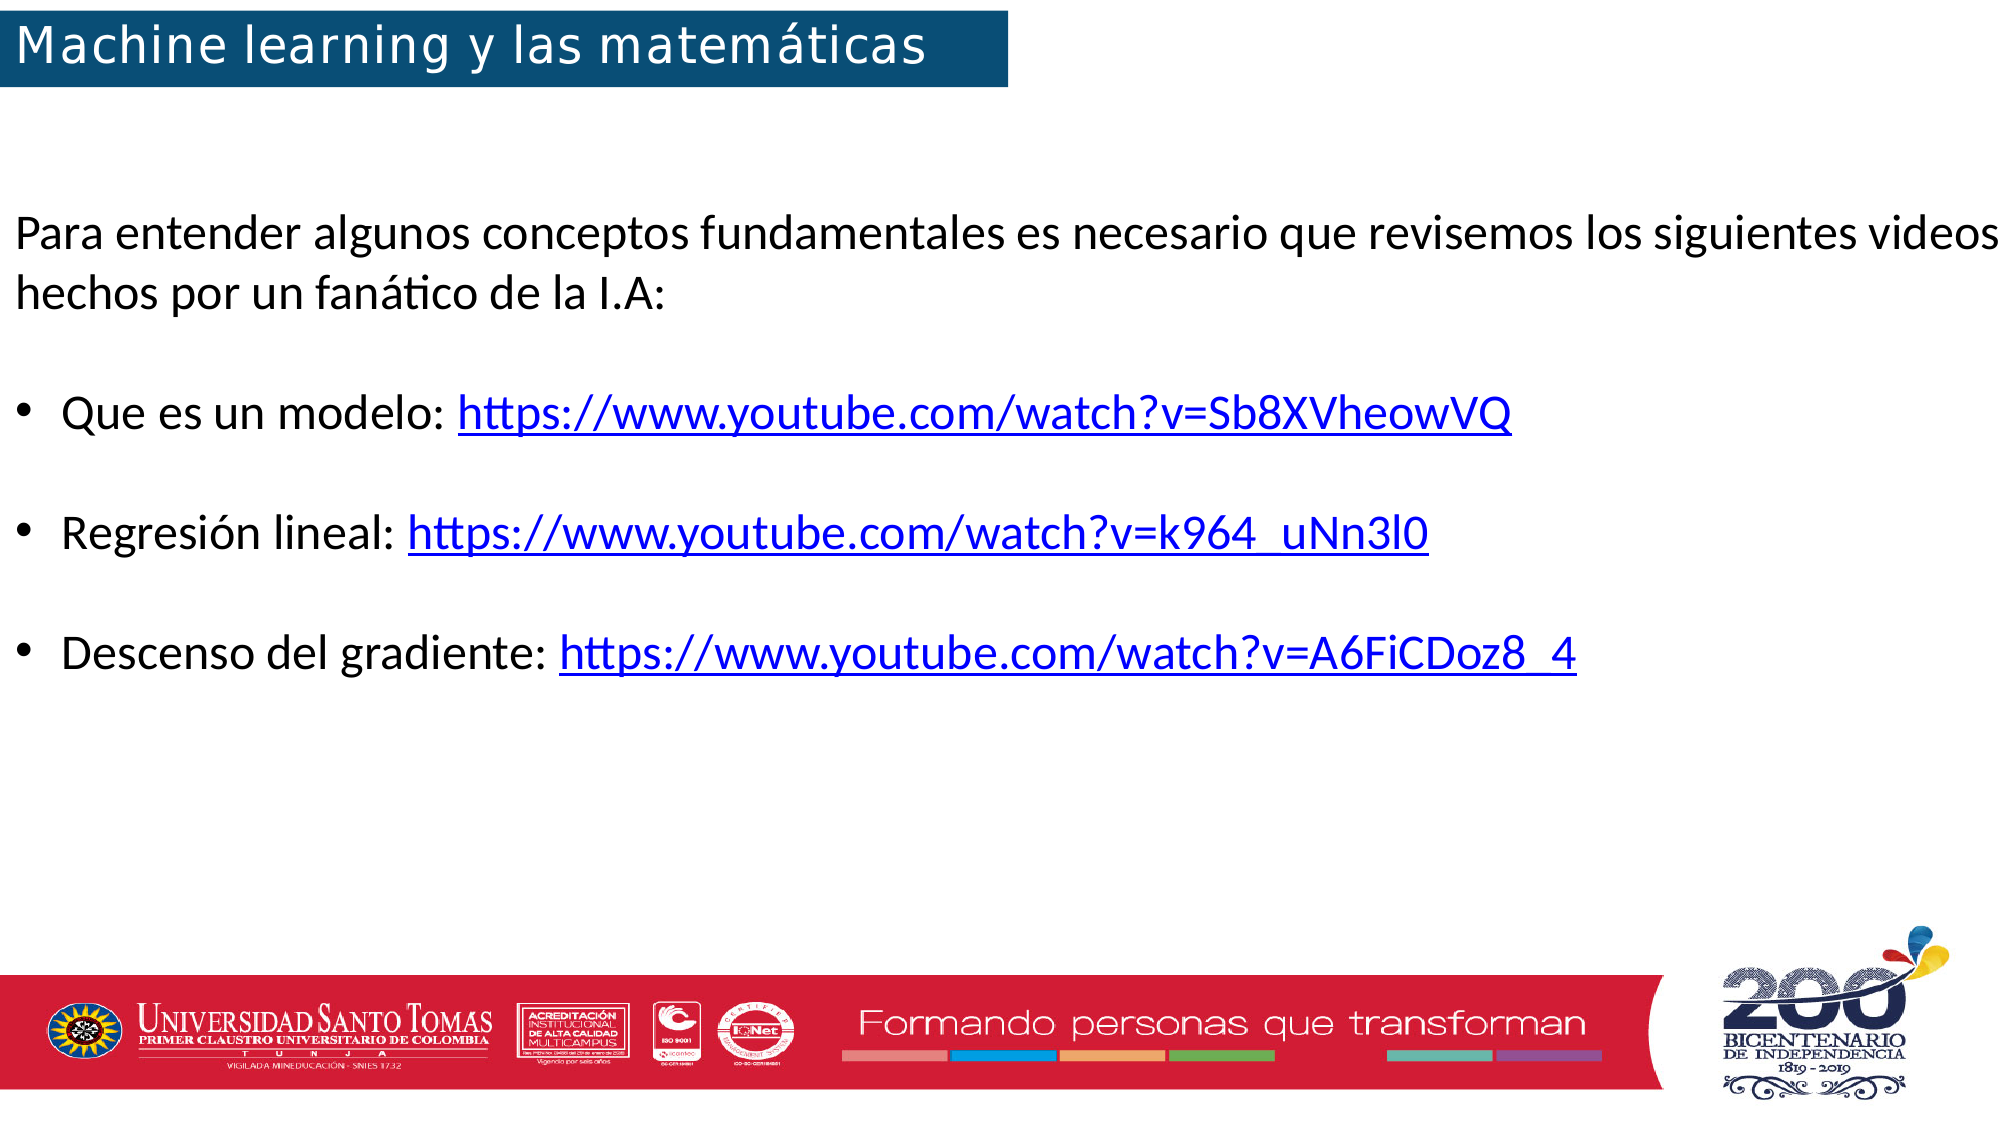

Machine learning y las matemáticas

Para entender algunos conceptos fundamentales es necesario que revisemos los siguientes videos hechos por un fanático de la I.A:

Que es un modelo: https://www.youtube.com/watch?v=Sb8XVheowVQ

Regresión lineal: https://www.youtube.com/watch?v=k964_uNn3l0

Descenso del gradiente: https://www.youtube.com/watch?v=A6FiCDoz8_4